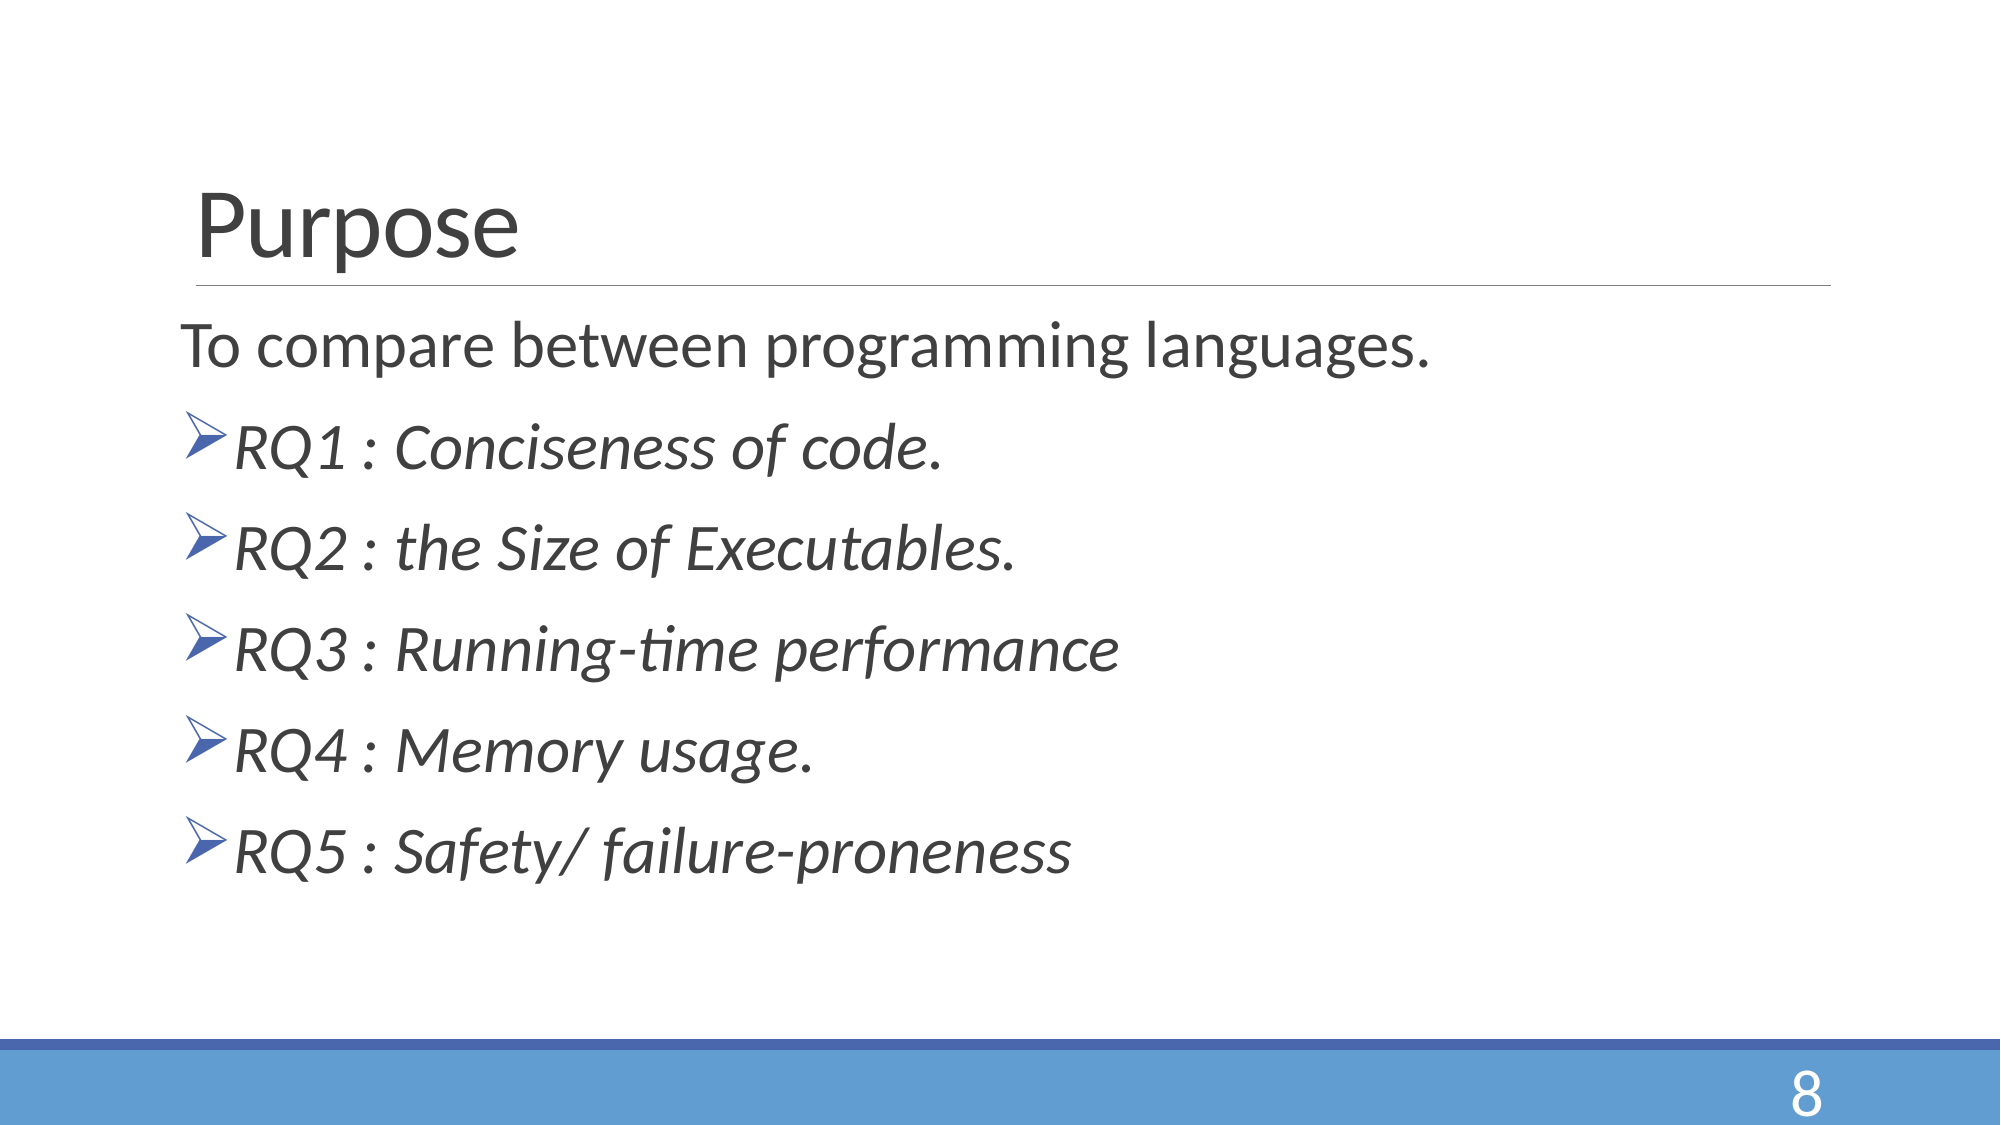

# Purpose
To compare between programming languages.
RQ1 : Conciseness of code.
RQ2 : the Size of Executables.
RQ3 : Running-time performance
RQ4 : Memory usage.
RQ5 : Safety/ failure-proneness

8